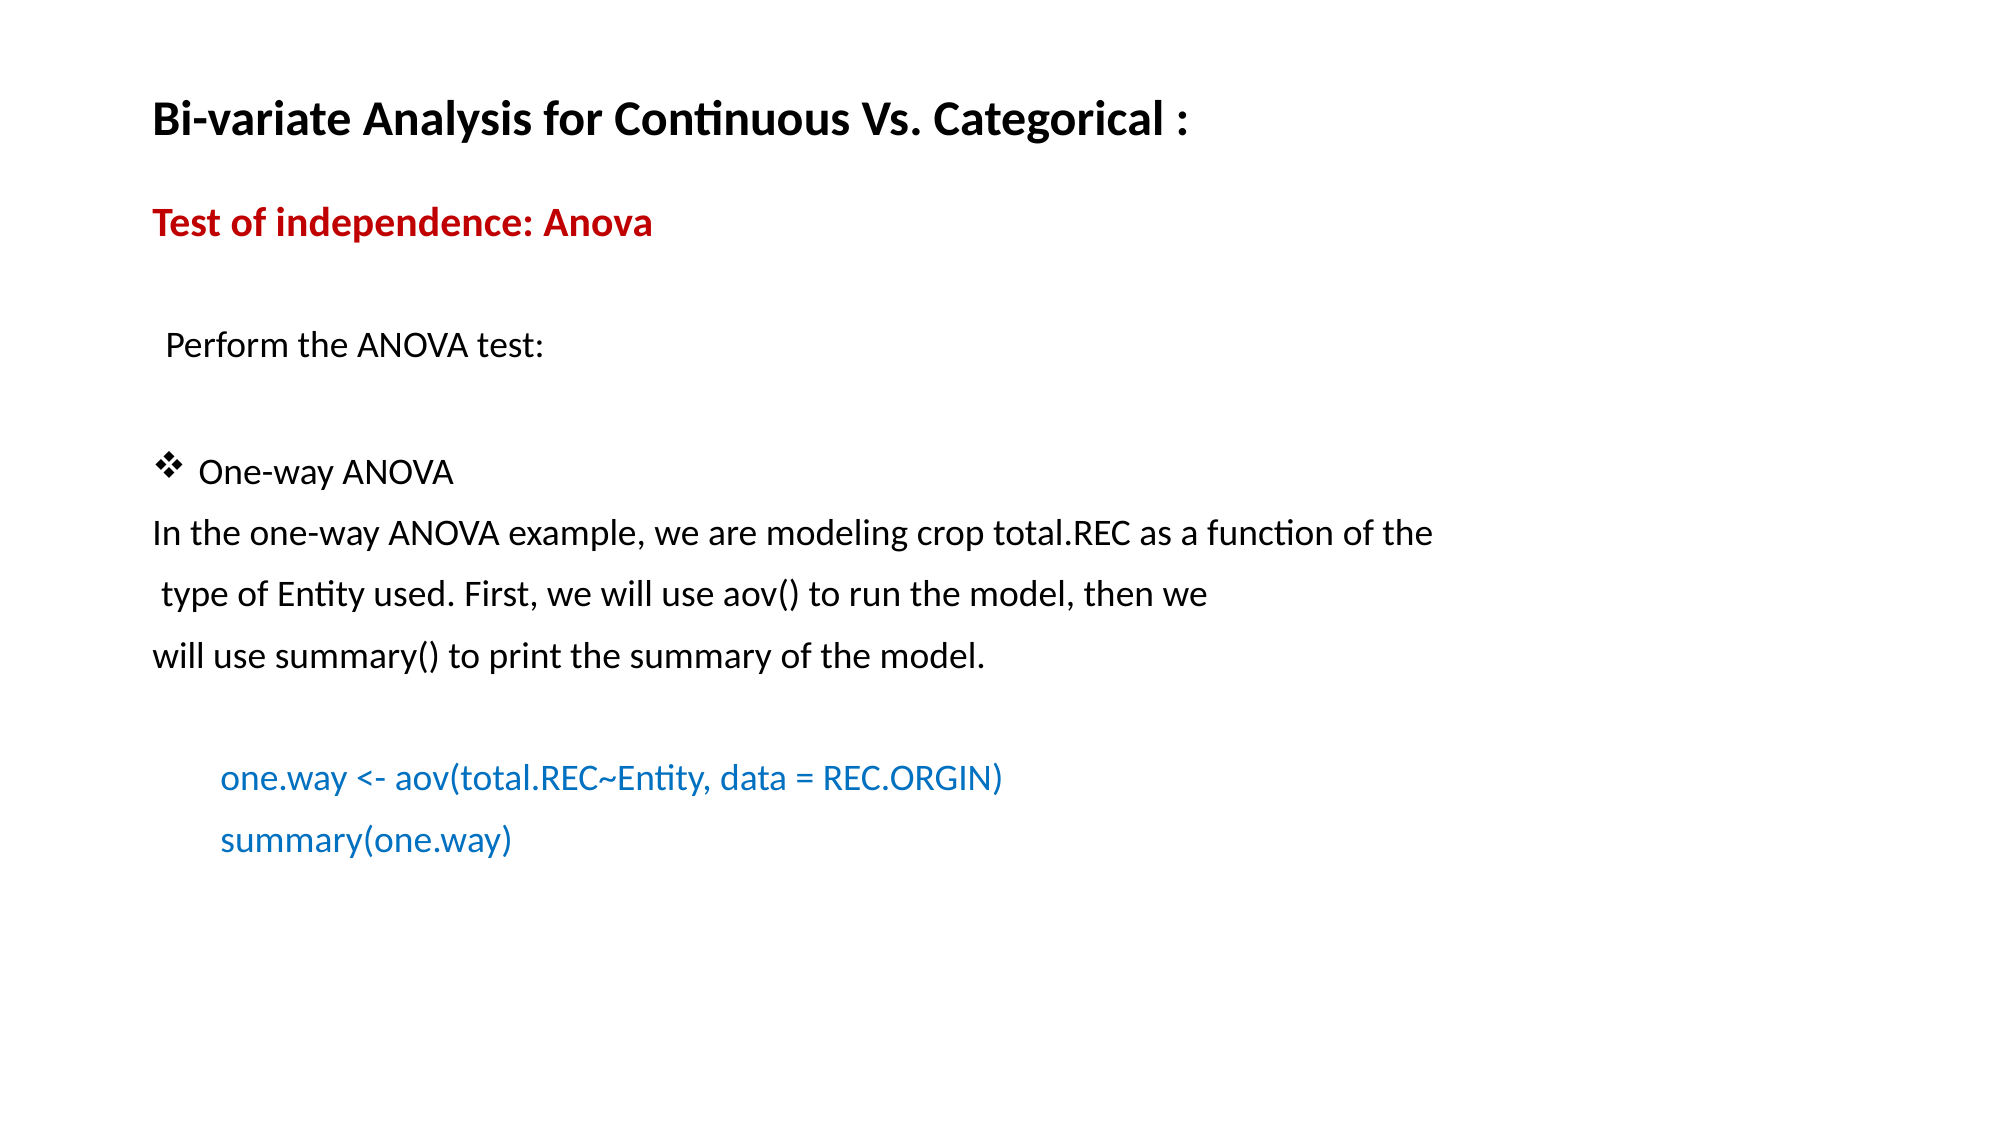

# Bi-variate Analysis for Continuous Vs. Categorical : Test of independence: Anova
 Perform the ANOVA test:

 One-way ANOVA
In the one-way ANOVA example, we are modeling crop total.REC as a function of the
 type of Entity used. First, we will use aov() to run the model, then we
will use summary() to print the summary of the model.

        one.way <- aov(total.REC~Entity, data = REC.ORGIN)
        summary(one.way)